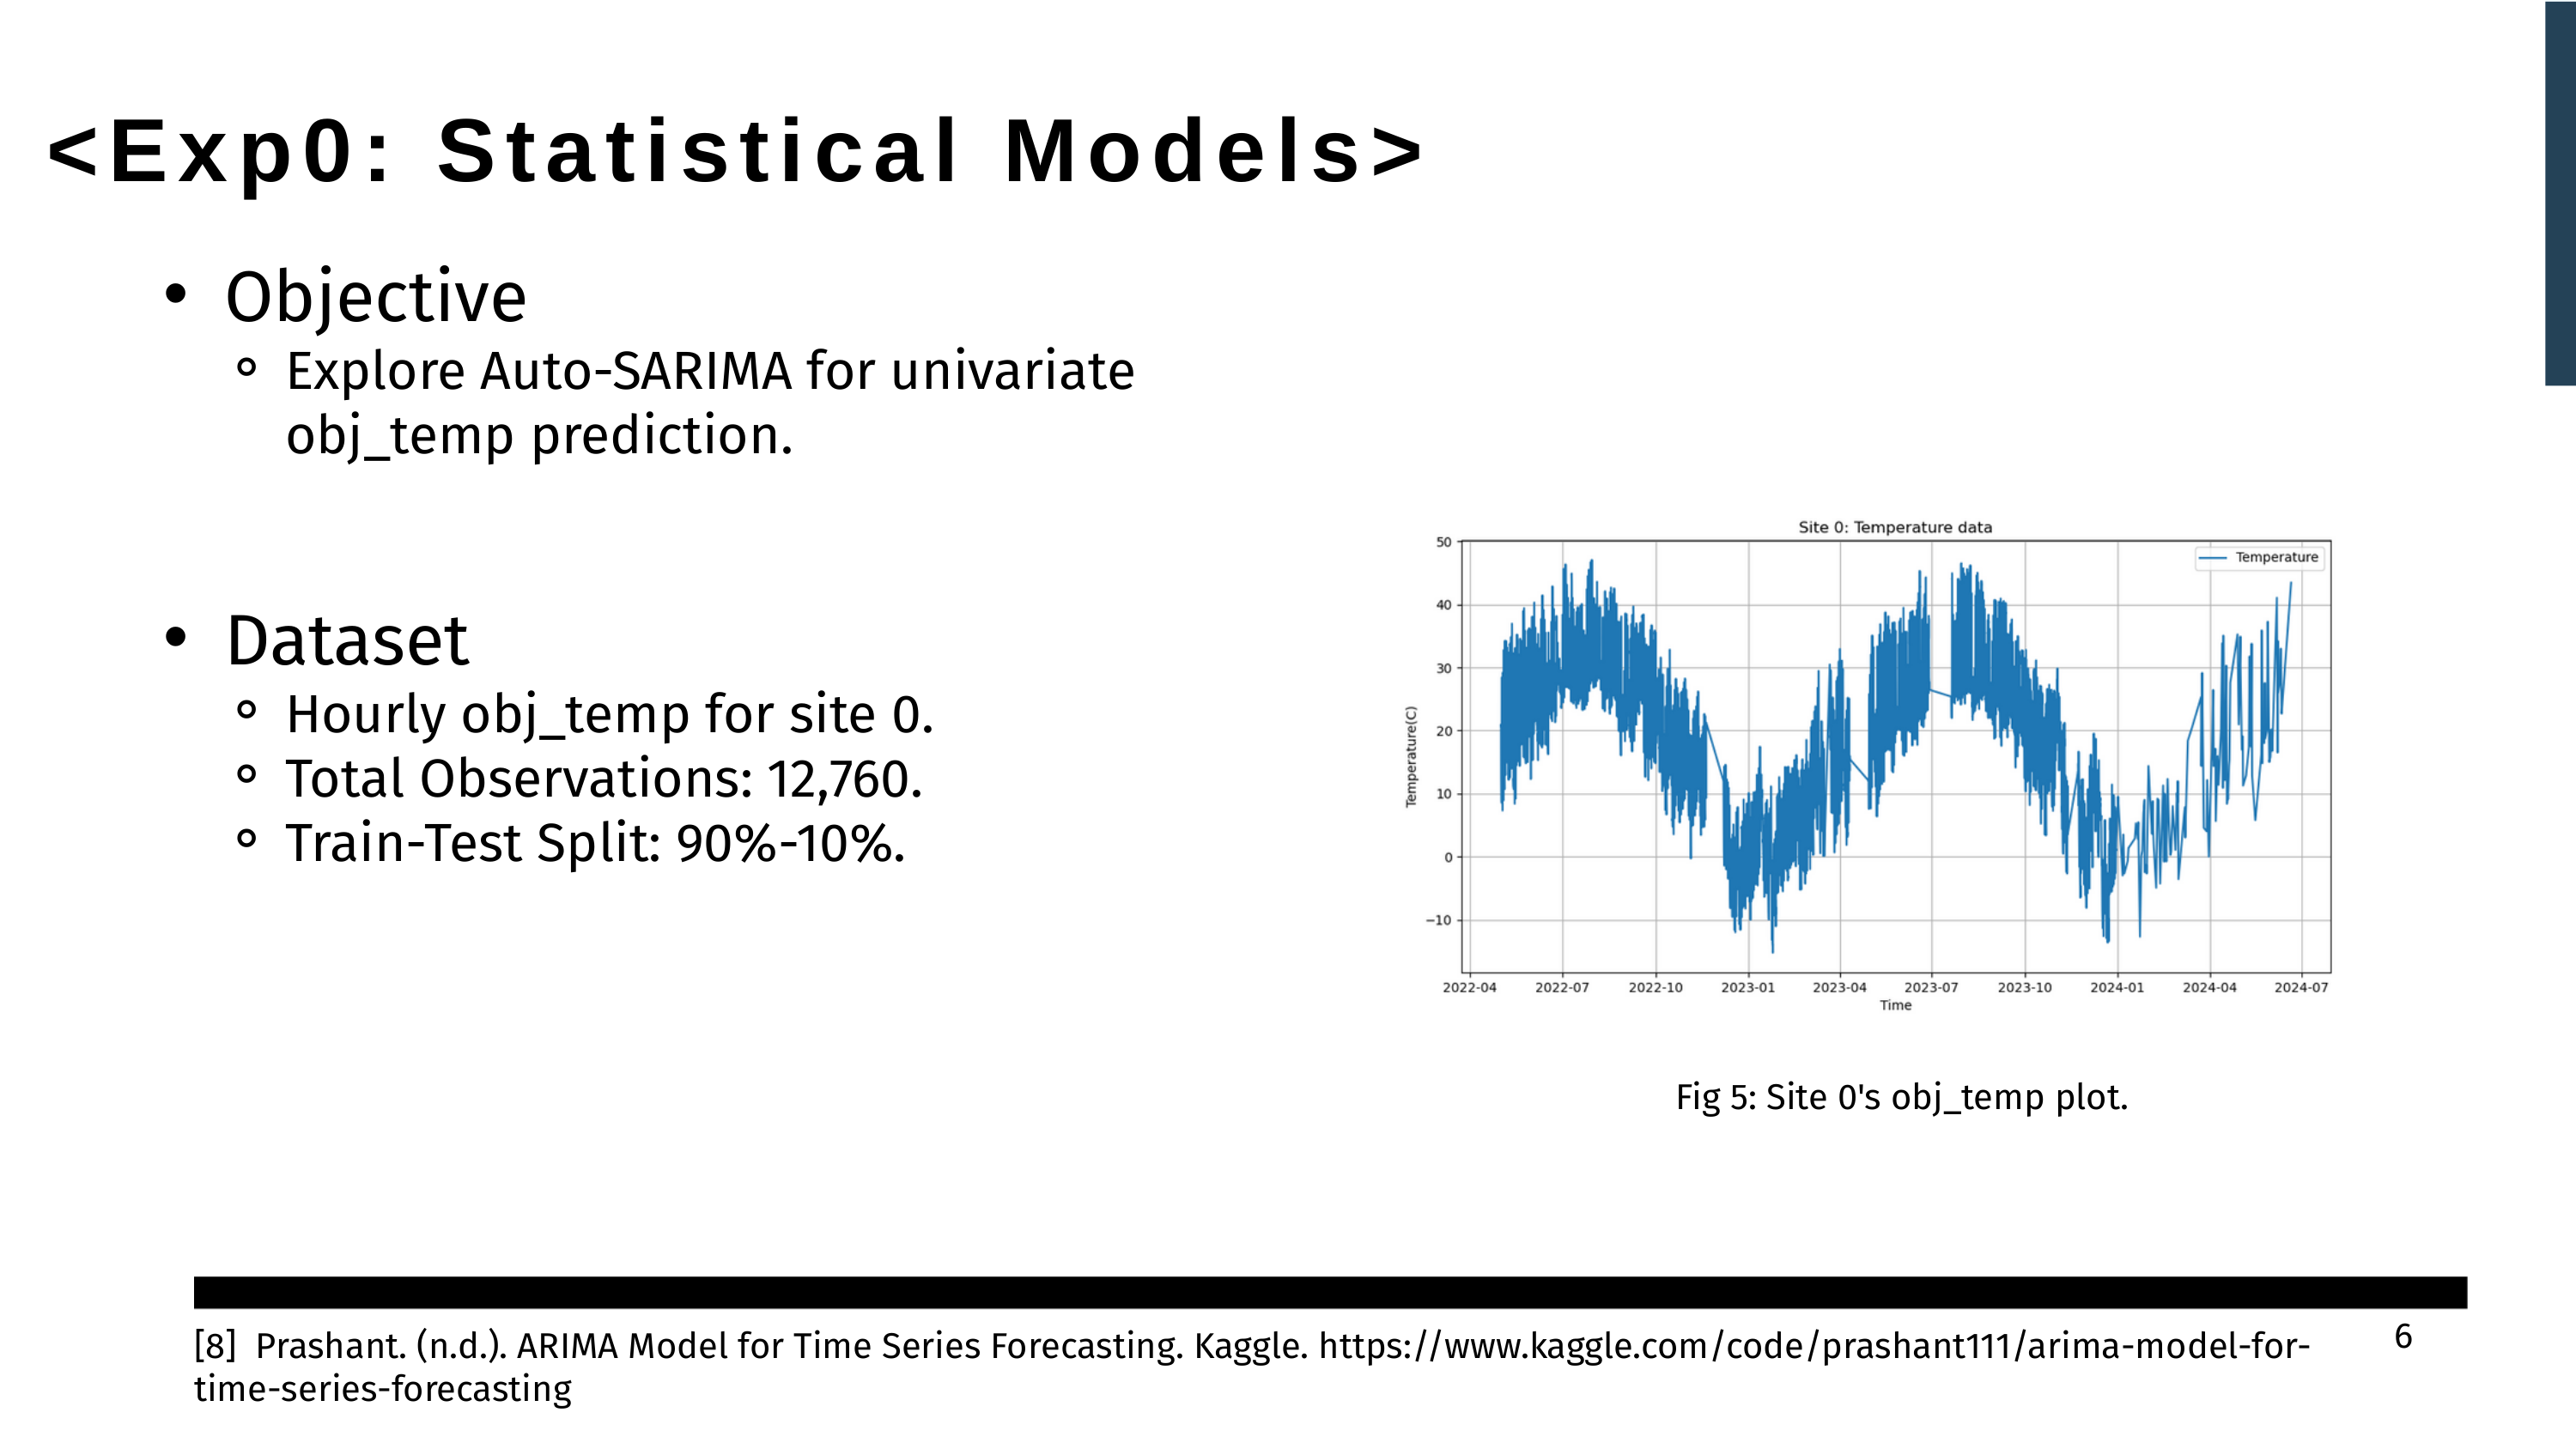

<Exp0: Statistical Models>
Objective
Explore Auto-SARIMA for univariate obj_temp prediction.

Dataset
Hourly obj_temp for site 0.
Total Observations: 12,760.
Train-Test Split: 90%-10%.

Fig 5: Site 0's obj_temp plot.

6

[8]  Prashant. (n.d.). ARIMA Model for Time Series Forecasting. Kaggle. https://www.kaggle.com/code/prashant111/arima-model-for-time-series-forecasting